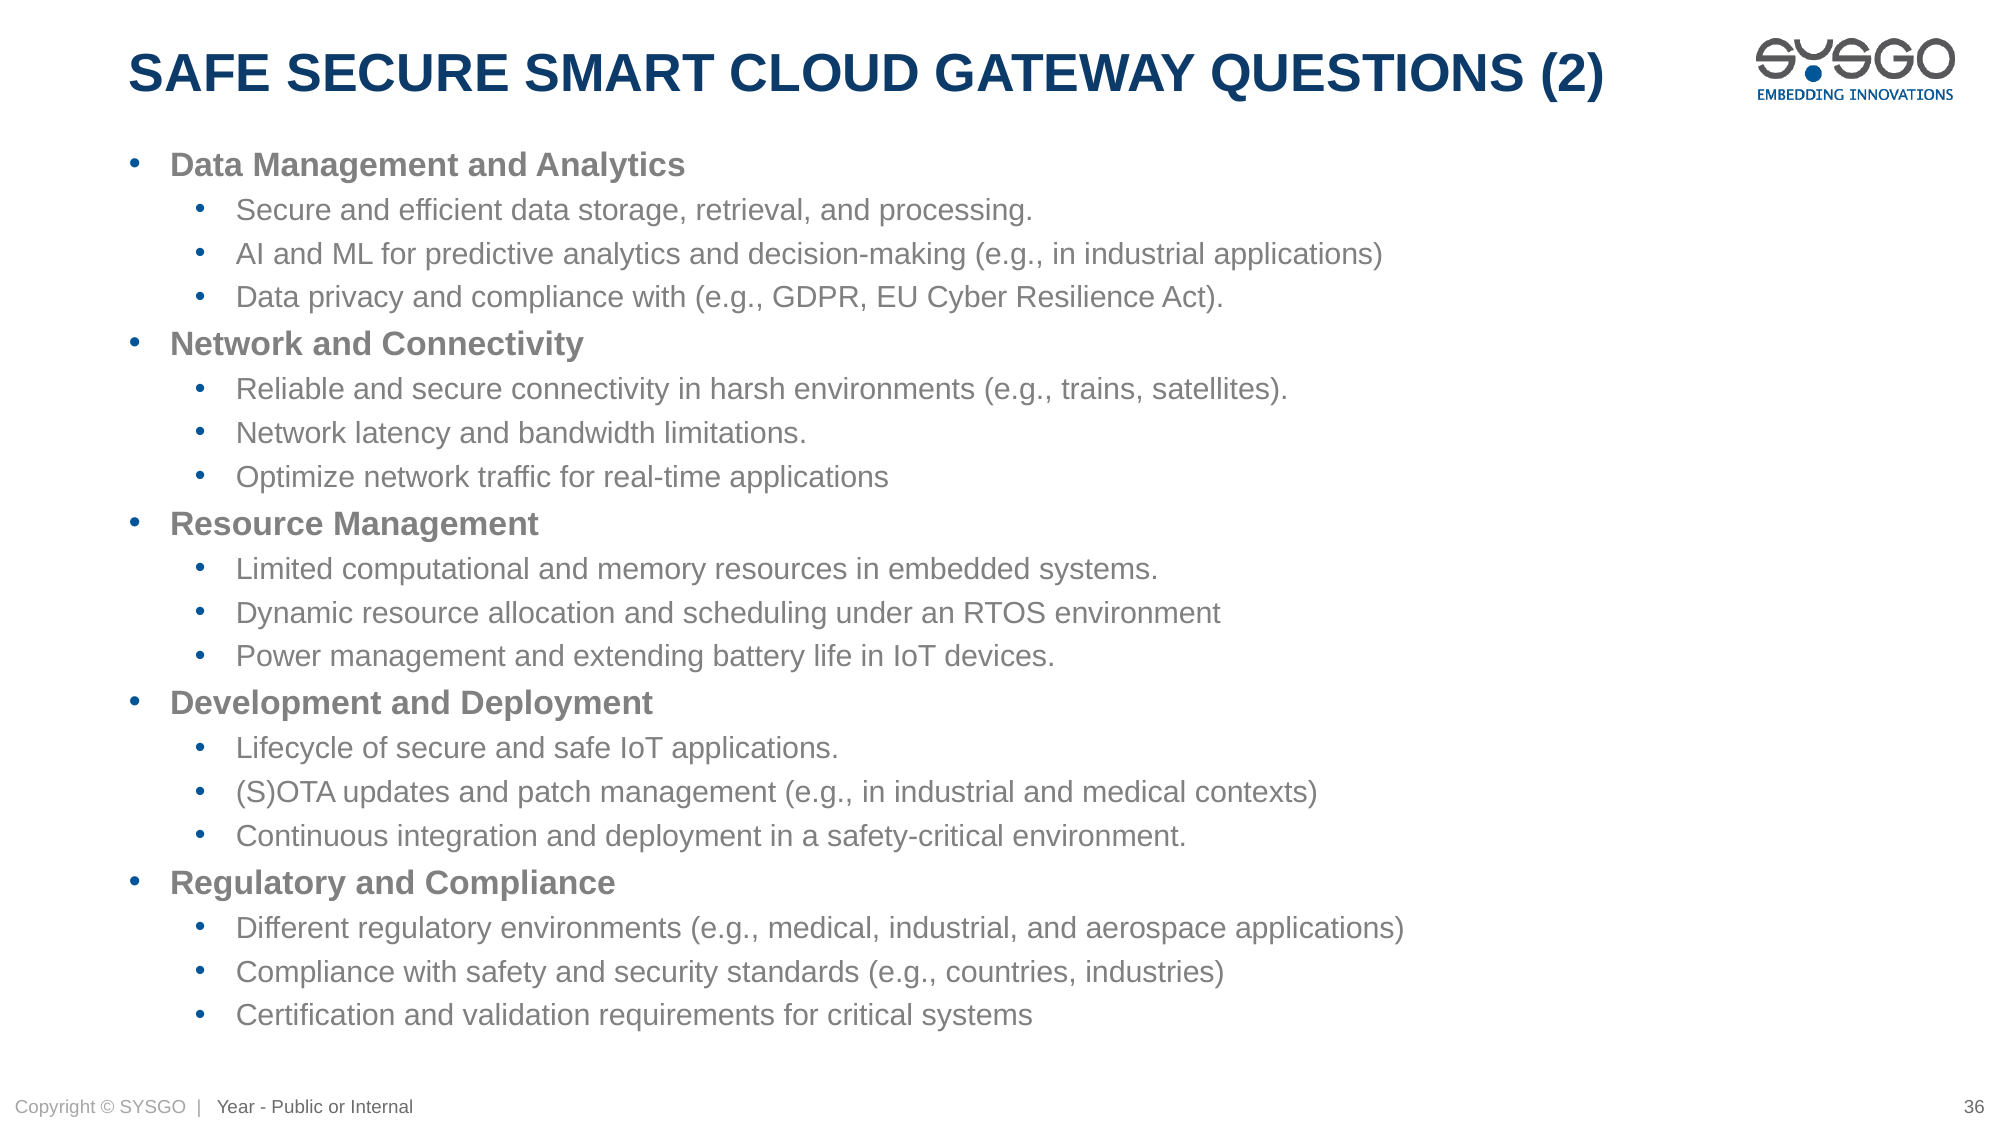

# Safe Secure Smart Cloud Gateway QUESTIONS (2)
Data Management and Analytics
Secure and efficient data storage, retrieval, and processing.
AI and ML for predictive analytics and decision-making (e.g., in industrial applications)
Data privacy and compliance with (e.g., GDPR, EU Cyber Resilience Act).
Network and Connectivity
Reliable and secure connectivity in harsh environments (e.g., trains, satellites).
Network latency and bandwidth limitations.
Optimize network traffic for real-time applications
Resource Management
Limited computational and memory resources in embedded systems.
Dynamic resource allocation and scheduling under an RTOS environment
Power management and extending battery life in IoT devices.
Development and Deployment
Lifecycle of secure and safe IoT applications.
(S)OTA updates and patch management (e.g., in industrial and medical contexts)
Continuous integration and deployment in a safety-critical environment.
Regulatory and Compliance
Different regulatory environments (e.g., medical, industrial, and aerospace applications)
Compliance with safety and security standards (e.g., countries, industries)
Certification and validation requirements for critical systems

Year - Public or Internal
36